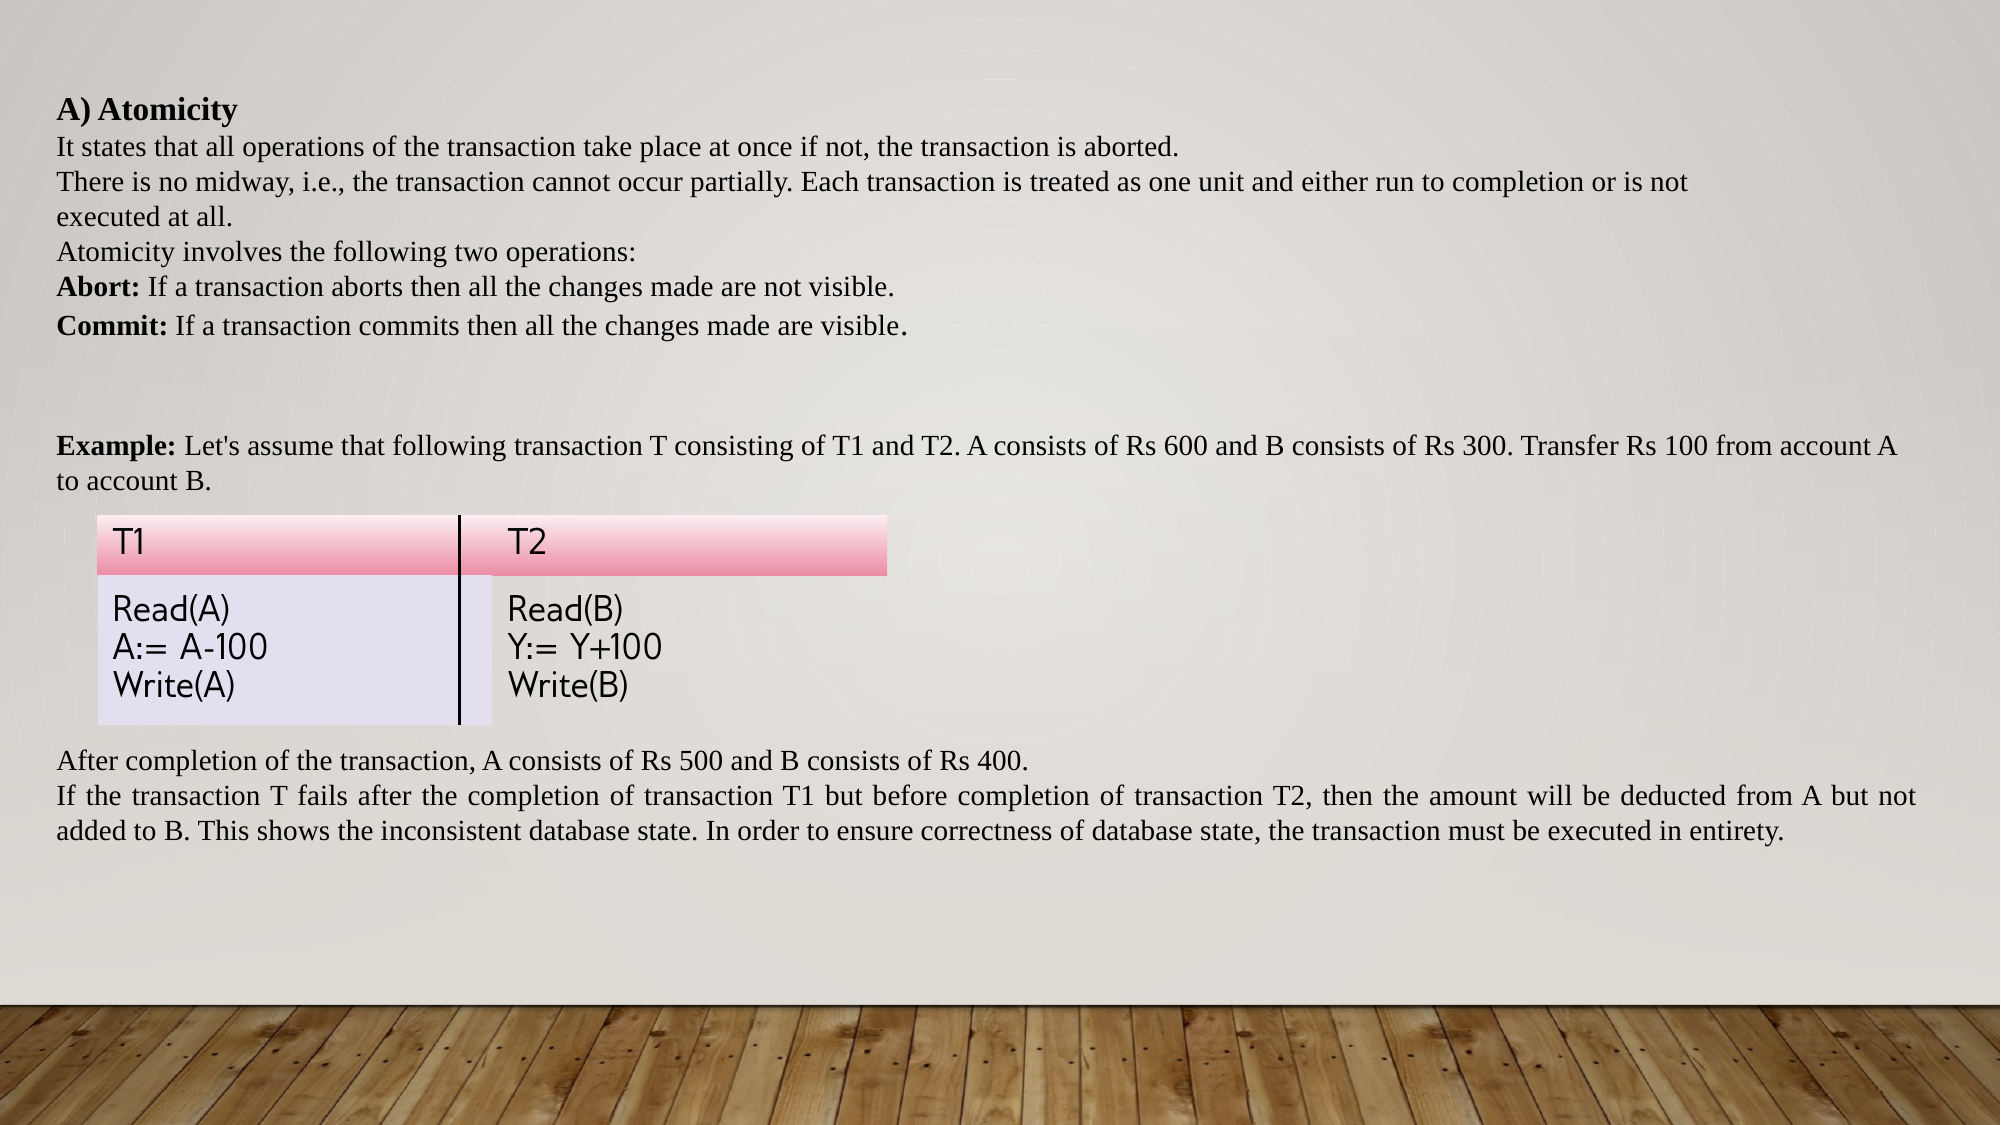

A) Atomicity
It states that all operations of the transaction take place at once if not, the transaction is aborted.
There is no midway, i.e., the transaction cannot occur partially. Each transaction is treated as one unit and either run to completion or is not executed at all.
Atomicity involves the following two operations:
Abort: If a transaction aborts then all the changes made are not visible.
Commit: If a transaction commits then all the changes made are visible.

Example: Let's assume that following transaction T consisting of T1 and T2. A consists of Rs 600 and B consists of Rs 300. Transfer Rs 100 from account A to account B.

After completion of the transaction, A consists of Rs 500 and B consists of Rs 400.
If the transaction T fails after the completion of transaction T1 but before completion of transaction T2, then the amount will be deducted from A but not added to B. This shows the inconsistent database state. In order to ensure correctness of database state, the transaction must be executed in entirety.

| T1 | T2 |
| --- | --- |
| Read(A) A:= A-100 Write(A) | Read(B) Y:= Y+100 Write(B) |